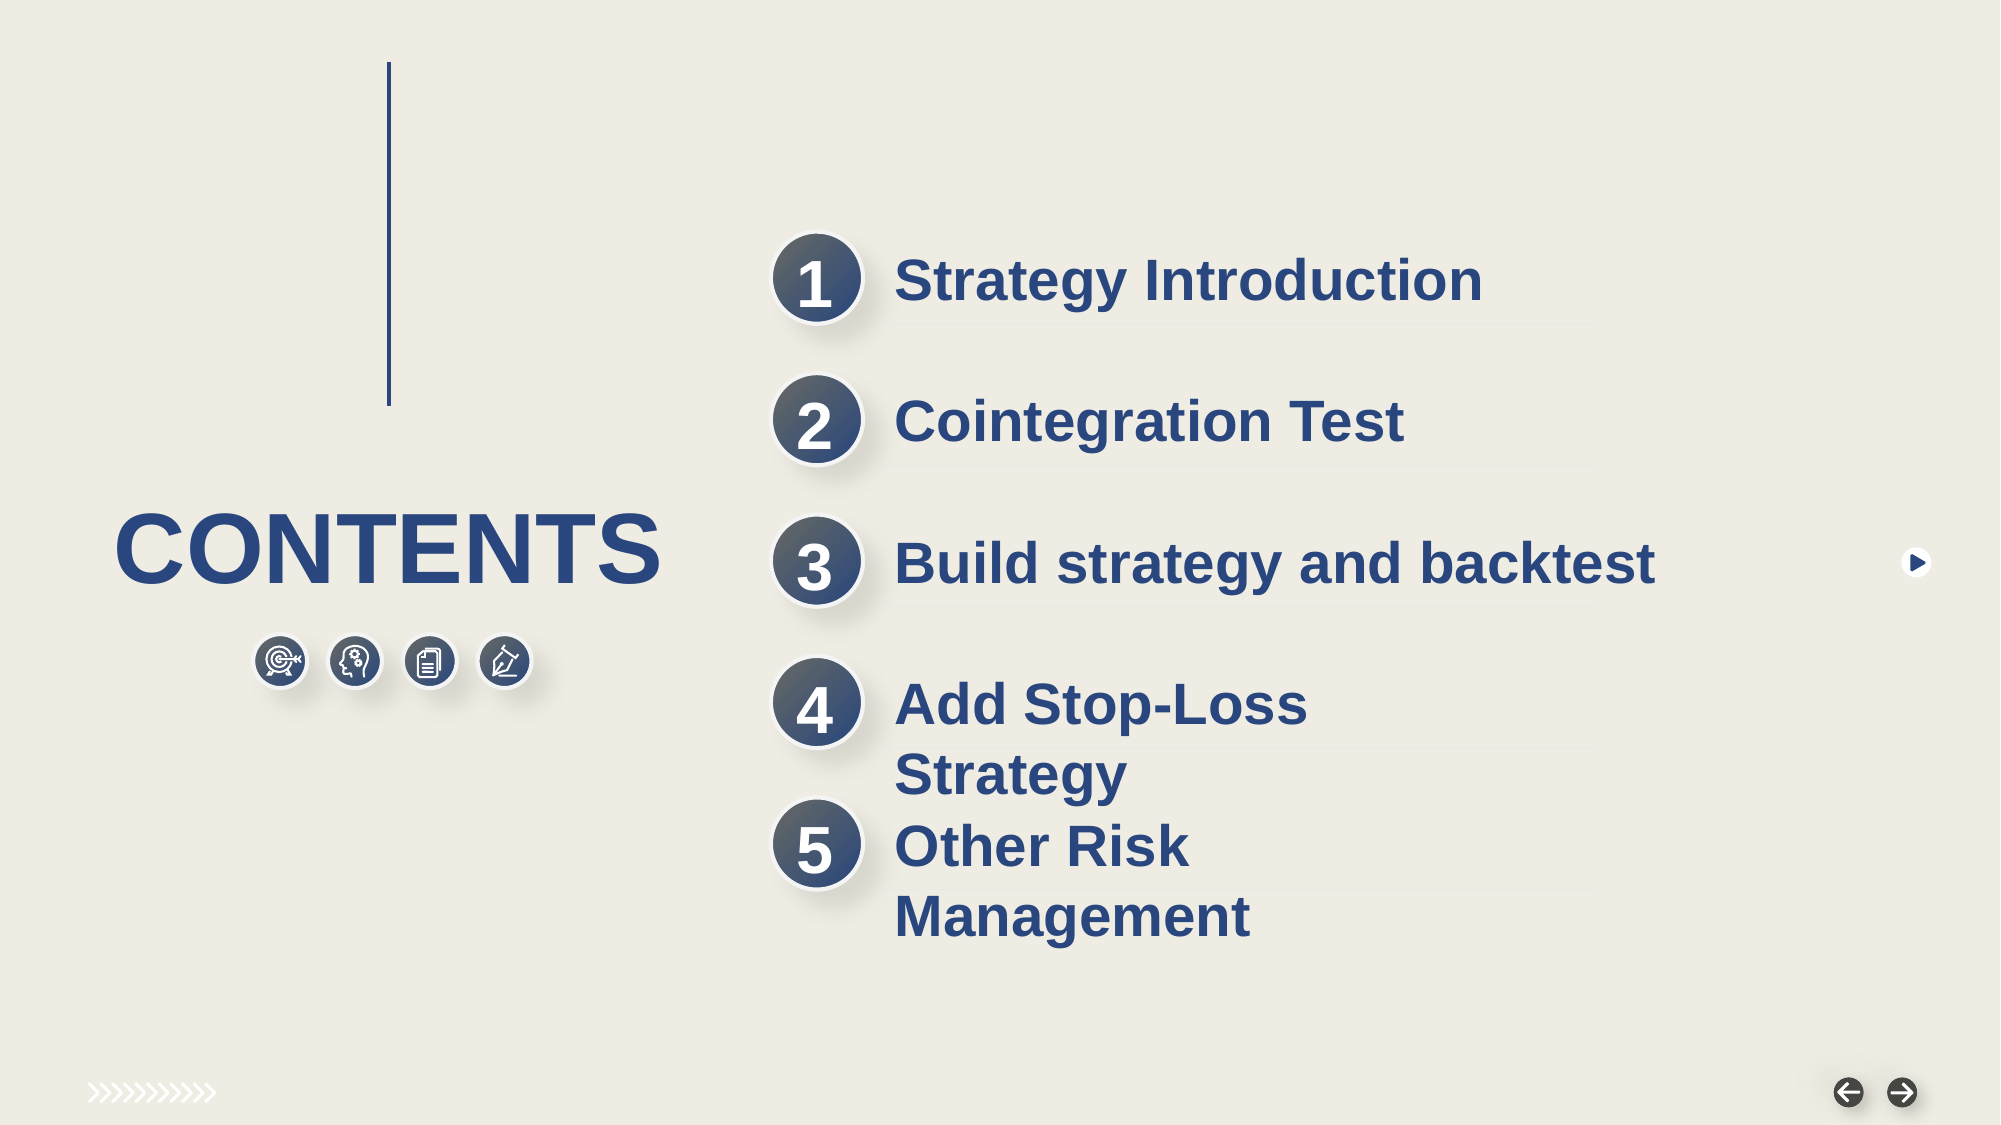

Strategy Introduction
1

Cointegration Test
2
CONTENTS

Build strategy and backtest
3

Add Stop-Loss Strategy
4

Other Risk Management
5